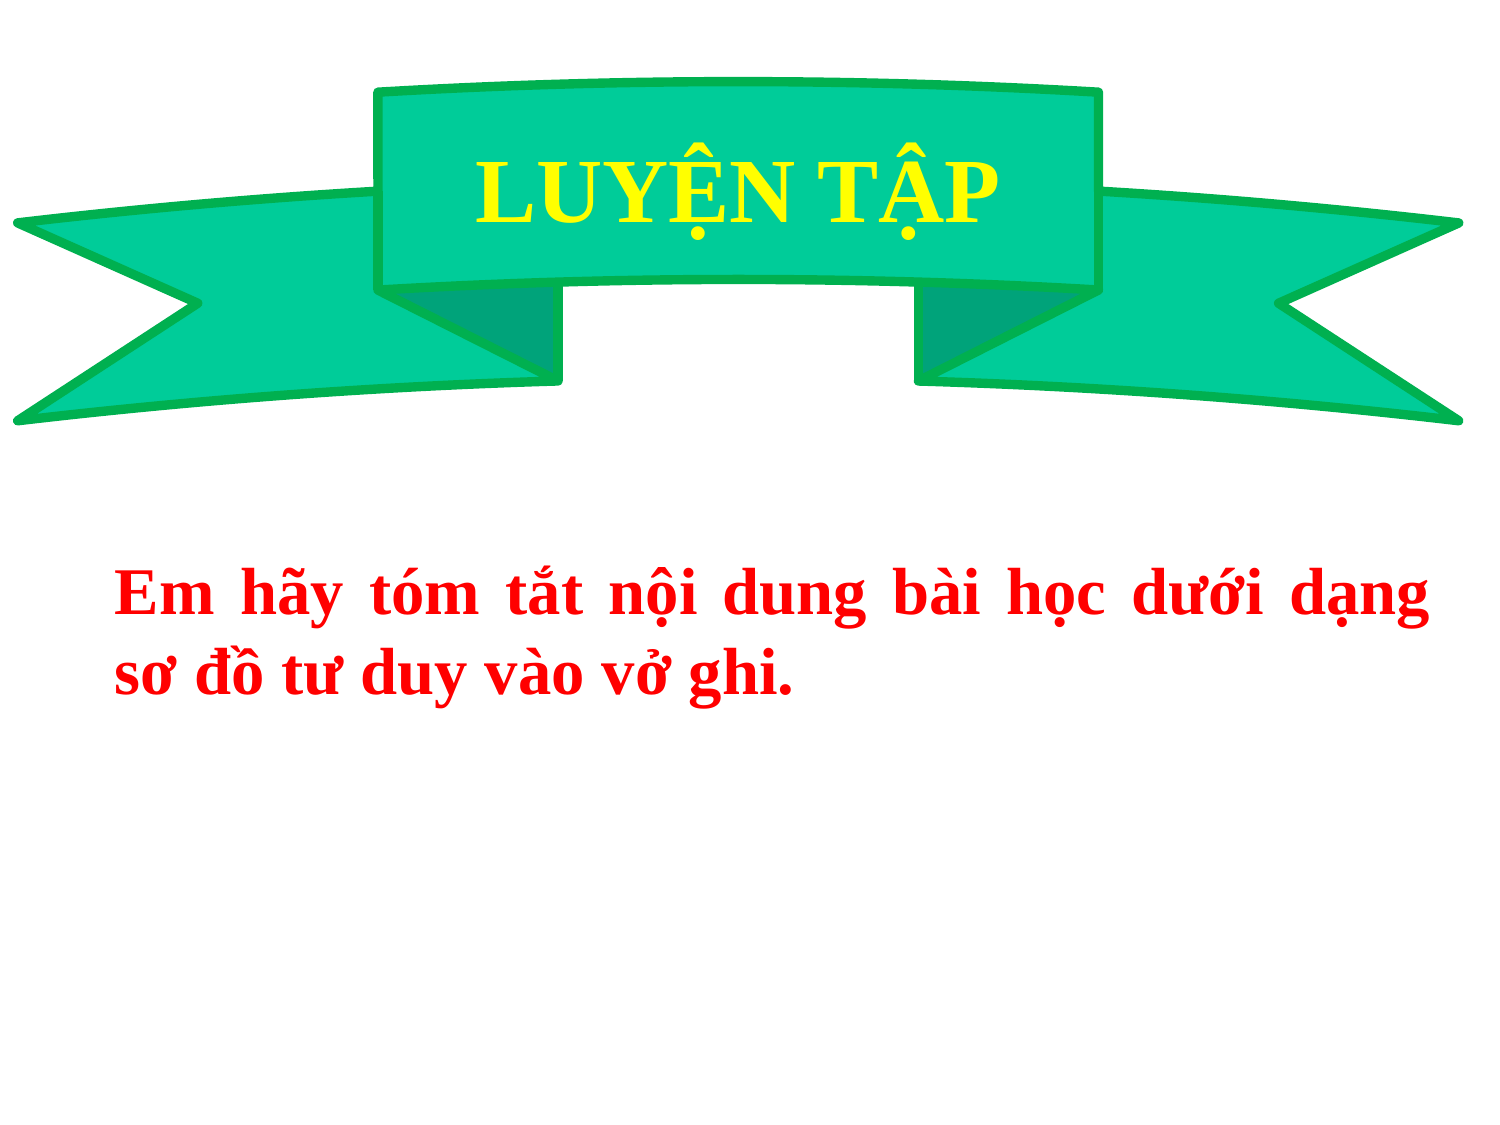

LUYỆN TẬP

Em hãy tóm tắt nội dung bài học dưới dạng sơ đồ tư duy vào vở ghi.